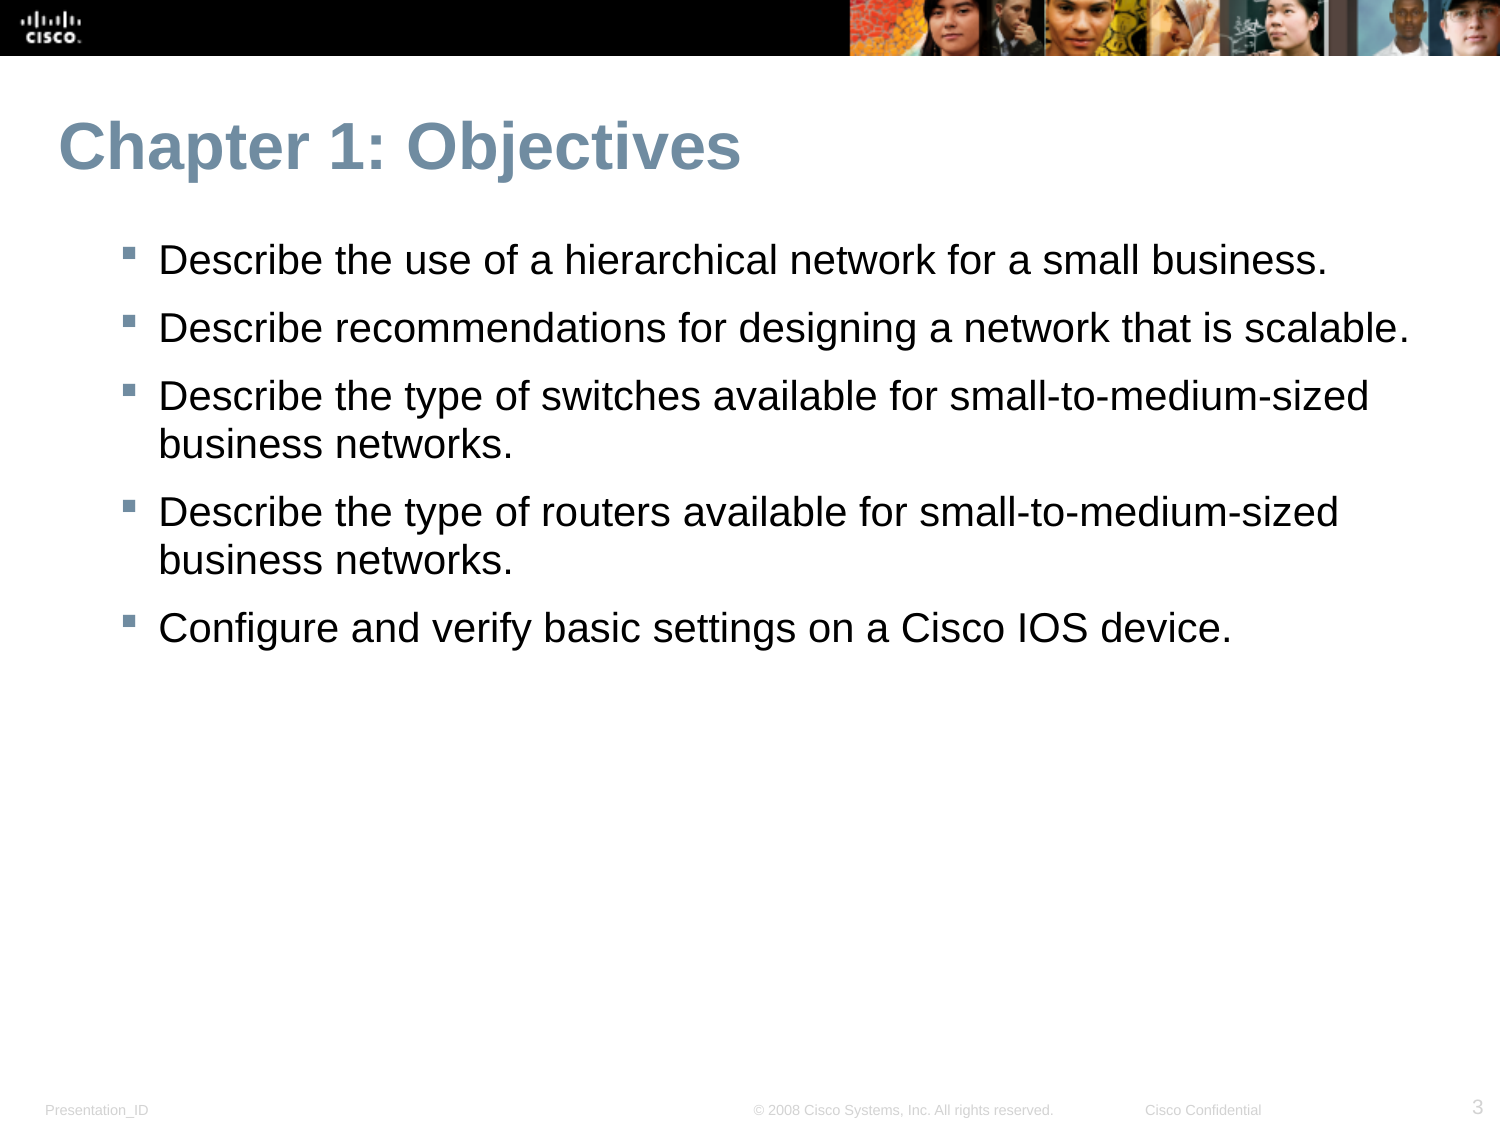

# Chapter 1: Objectives
Describe the use of a hierarchical network for a small business.
Describe recommendations for designing a network that is scalable.
Describe the type of switches available for small-to-medium-sized business networks.
Describe the type of routers available for small-to-medium-sized business networks.
Configure and verify basic settings on a Cisco IOS device.